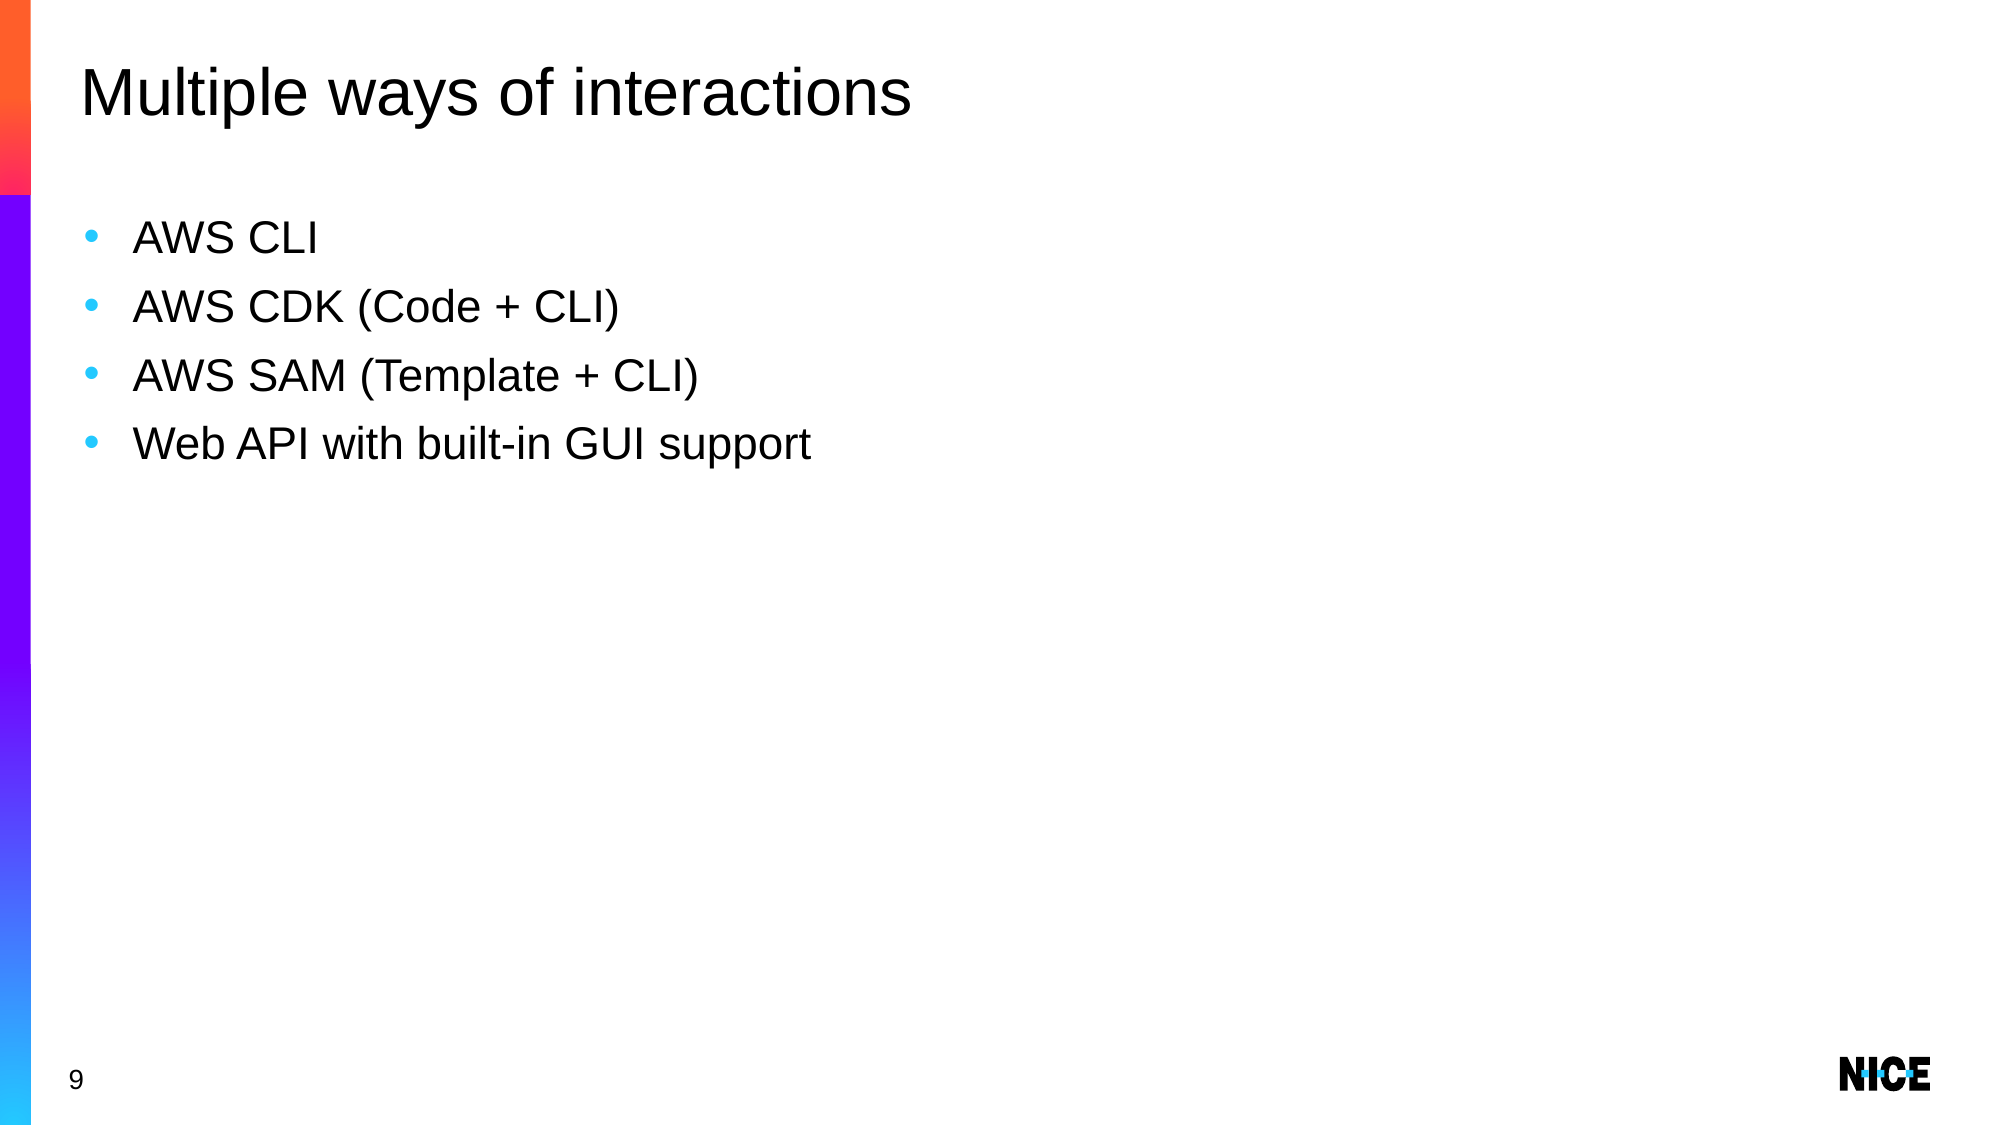

# Multiple ways of interactions
AWS CLI
AWS CDK (Code + CLI)
AWS SAM (Template + CLI)
Web API with built-in GUI support
9